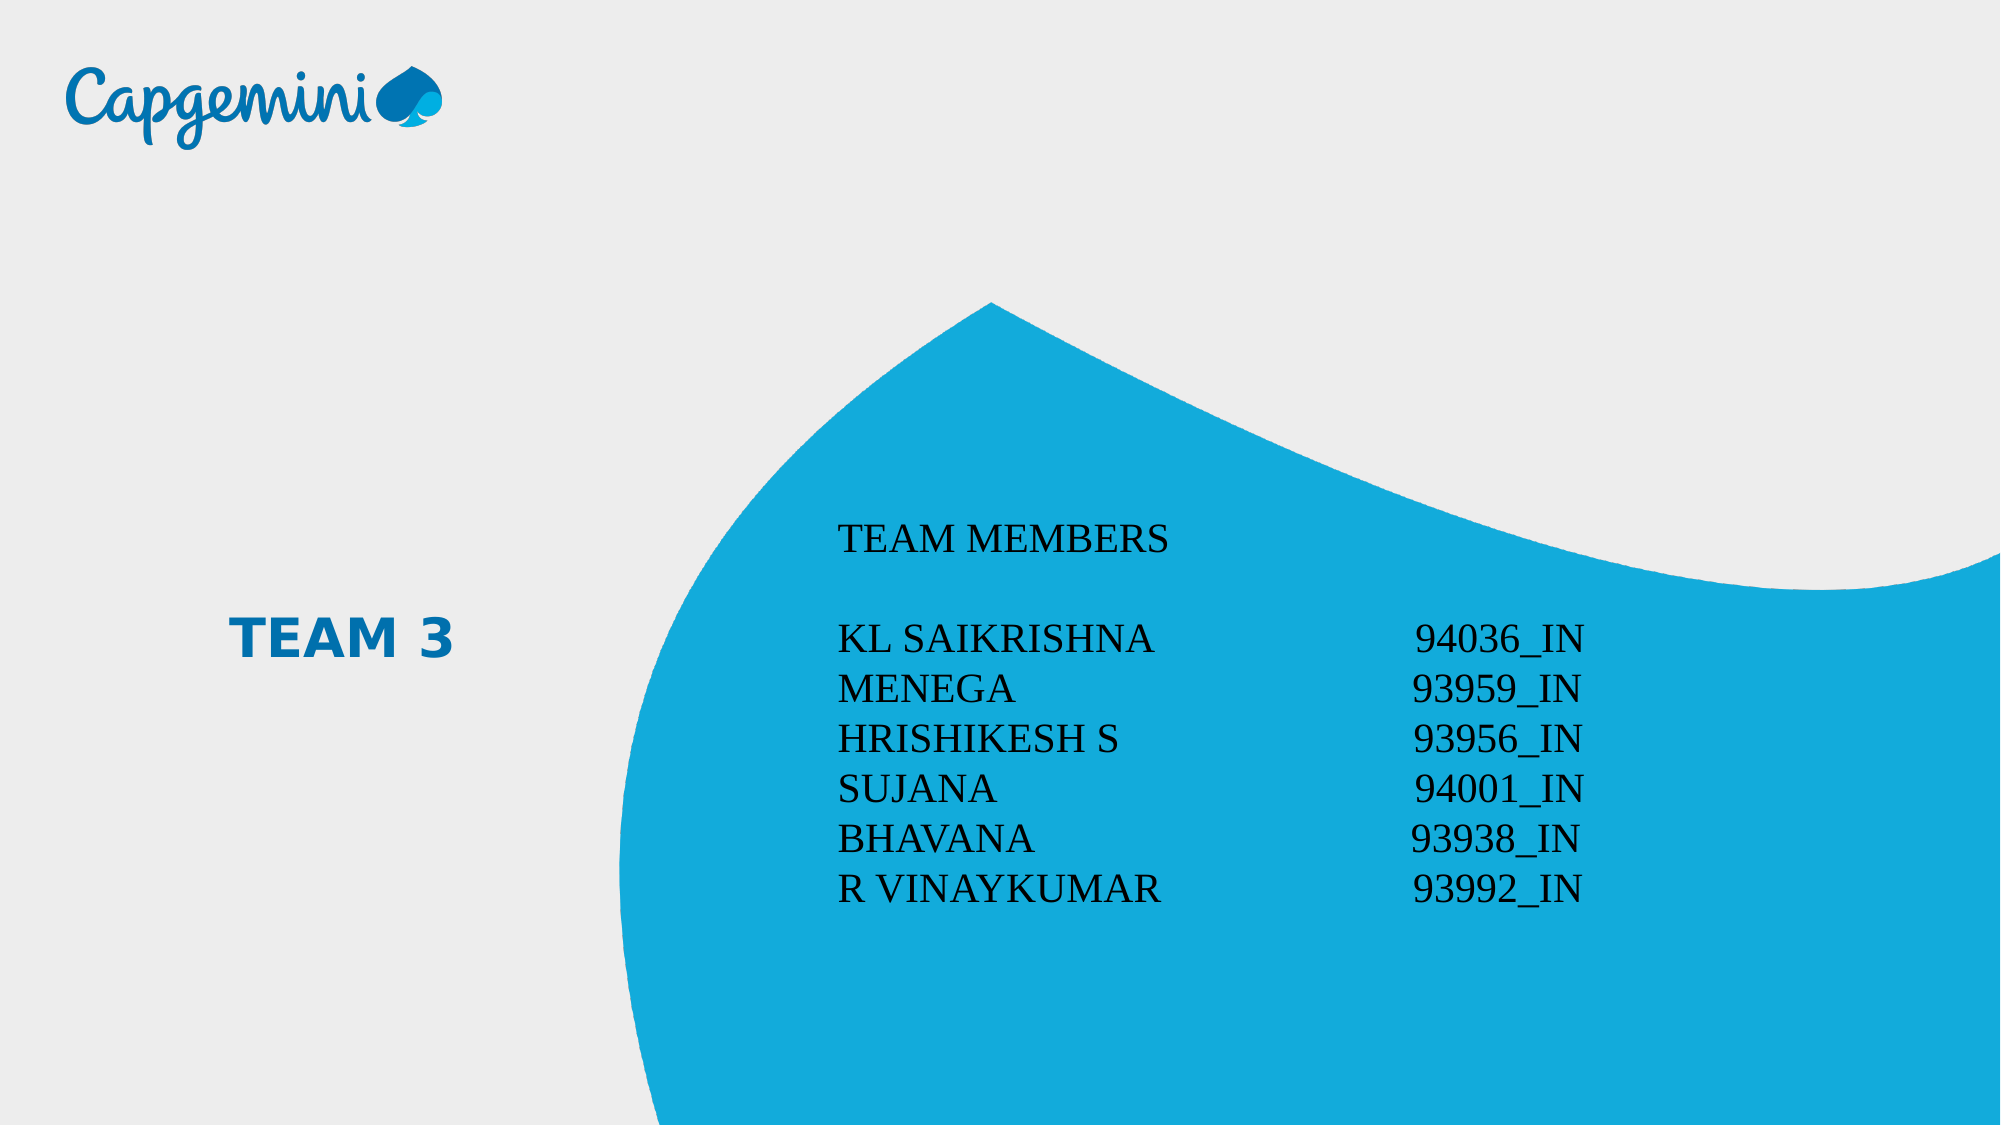

TEAM 3
TEAM MEMBERS

KL SAIKRISHNA                         94036_IN
MENEGA                                      93959_IN
HRISHIKESH S                            93956_IN
SUJANA                                        94001_IN
BHAVANA                                    93938_IN
R VINAYKUMAR                        93992_IN